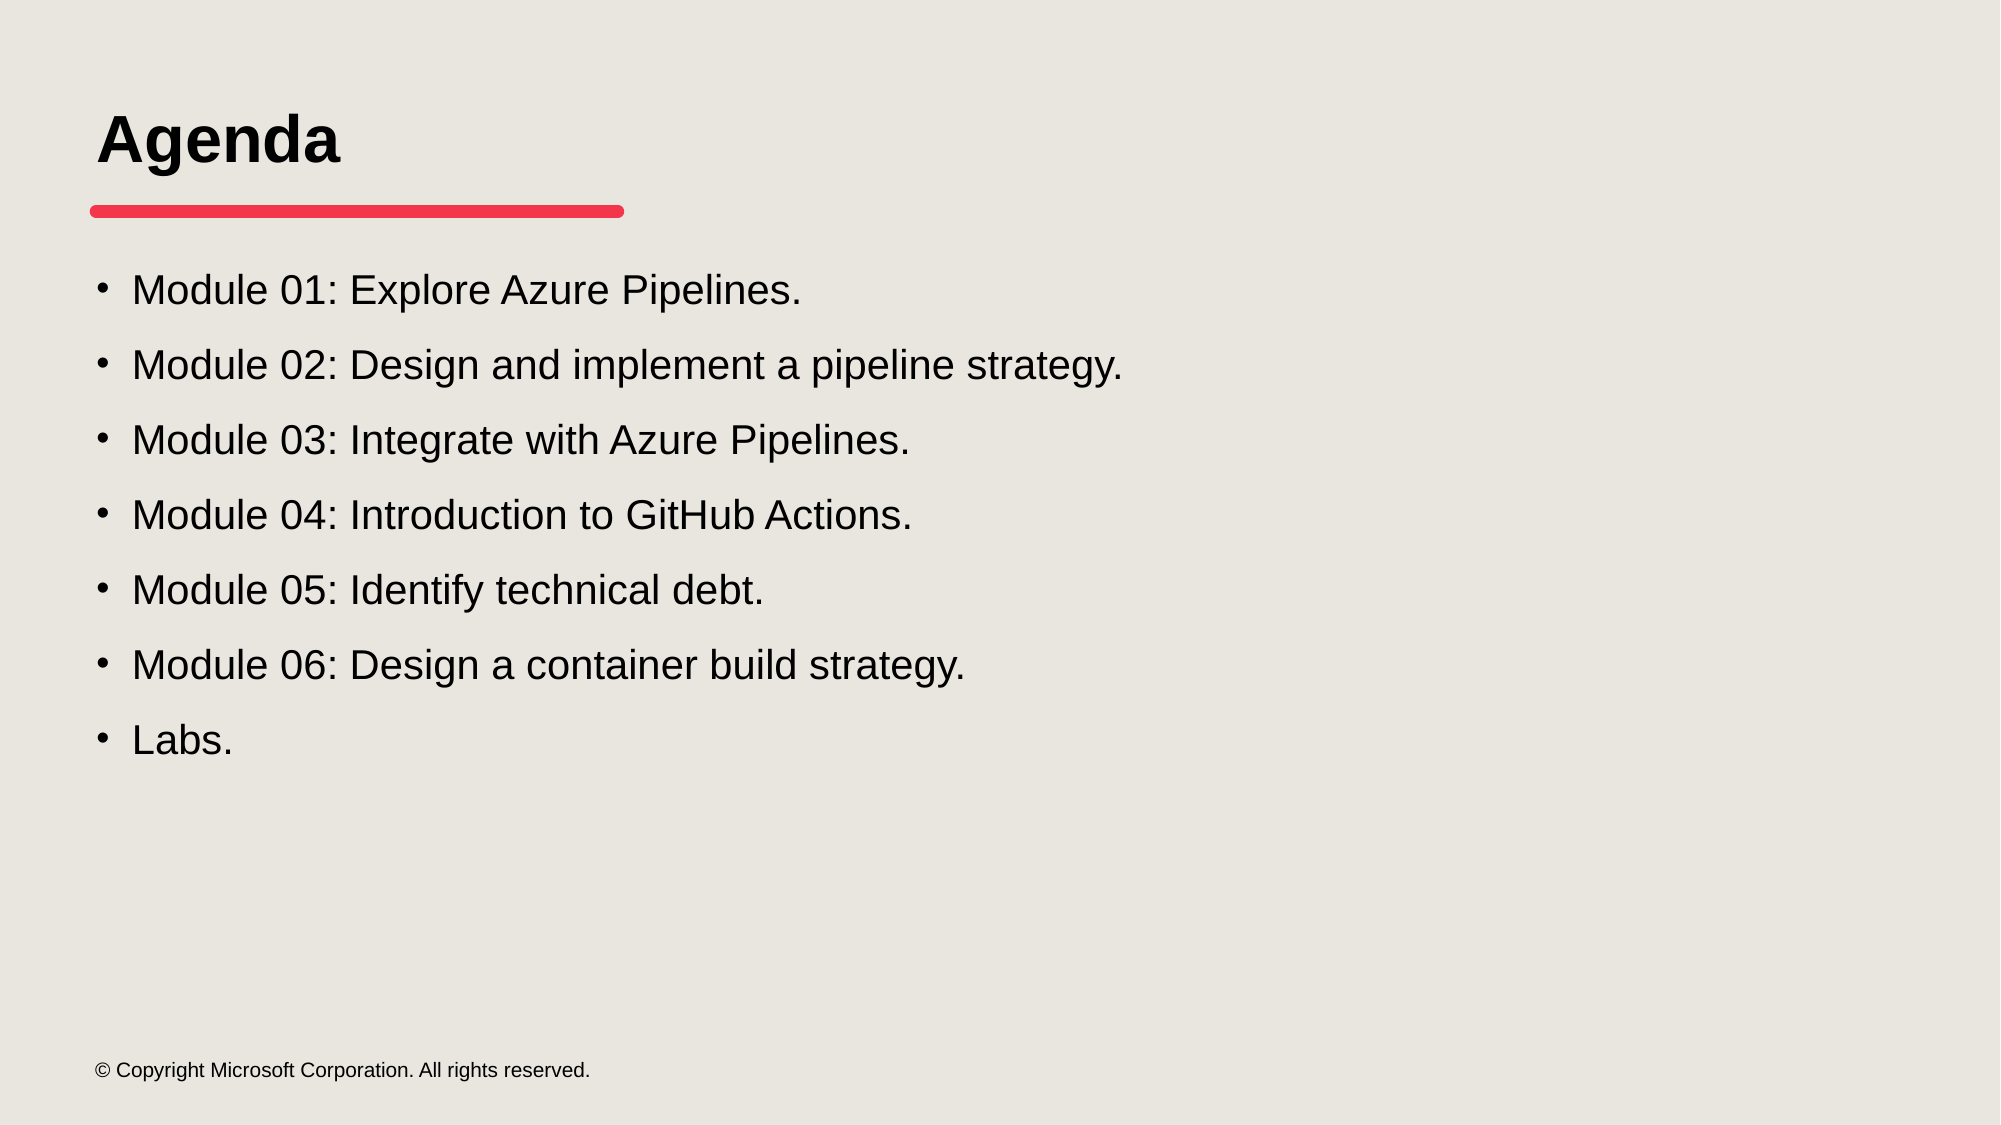

# Agenda
Module 01: Explore Azure Pipelines.
Module 02: Design and implement a pipeline strategy.
Module 03: Integrate with Azure Pipelines.
Module 04: Introduction to GitHub Actions.
Module 05: Identify technical debt.
Module 06: Design a container build strategy.
Labs.